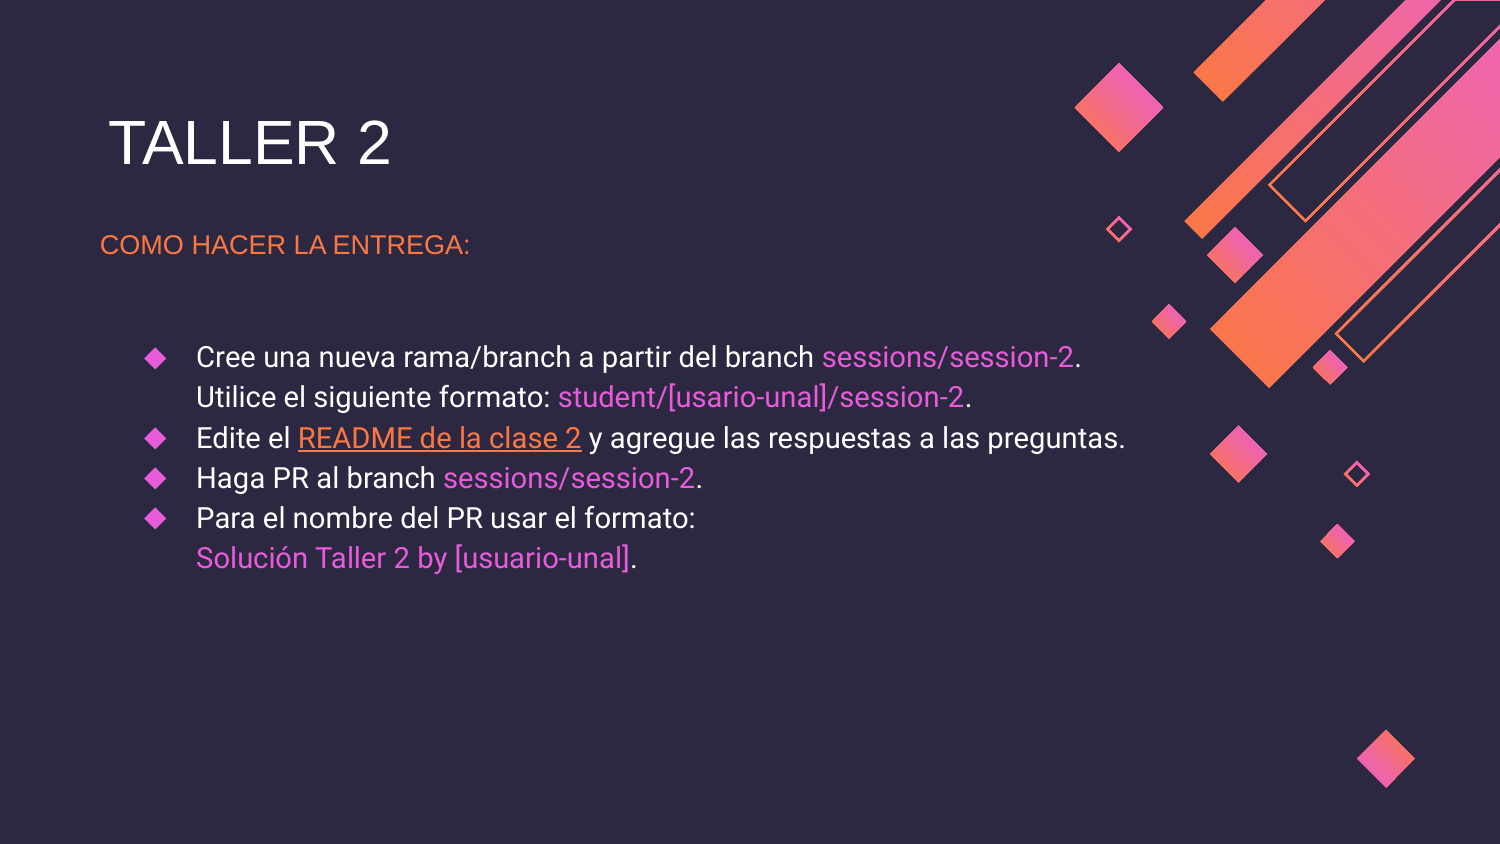

# TALLER 2
COMO HACER LA ENTREGA:
Cree una nueva rama/branch a partir del branch sessions/session-2. Utilice el siguiente formato: student/[usario-unal]/session-2.
Edite el README de la clase 2 y agregue las respuestas a las preguntas.
Haga PR al branch sessions/session-2.
Para el nombre del PR usar el formato:
Solución Taller 2 by [usuario-unal].